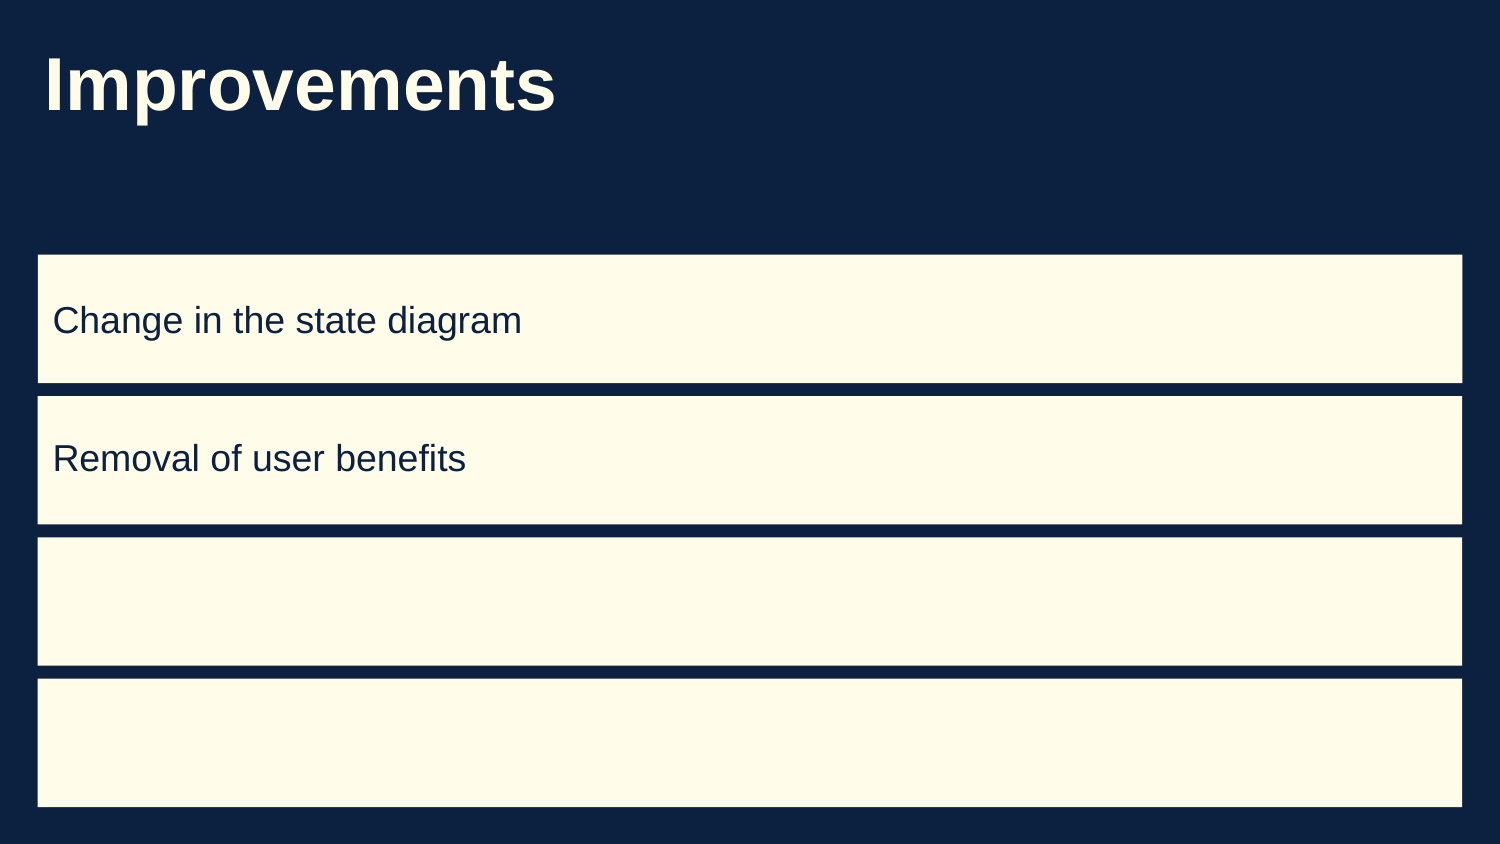

Improvements
Change in the state diagram
Removal of user benefits